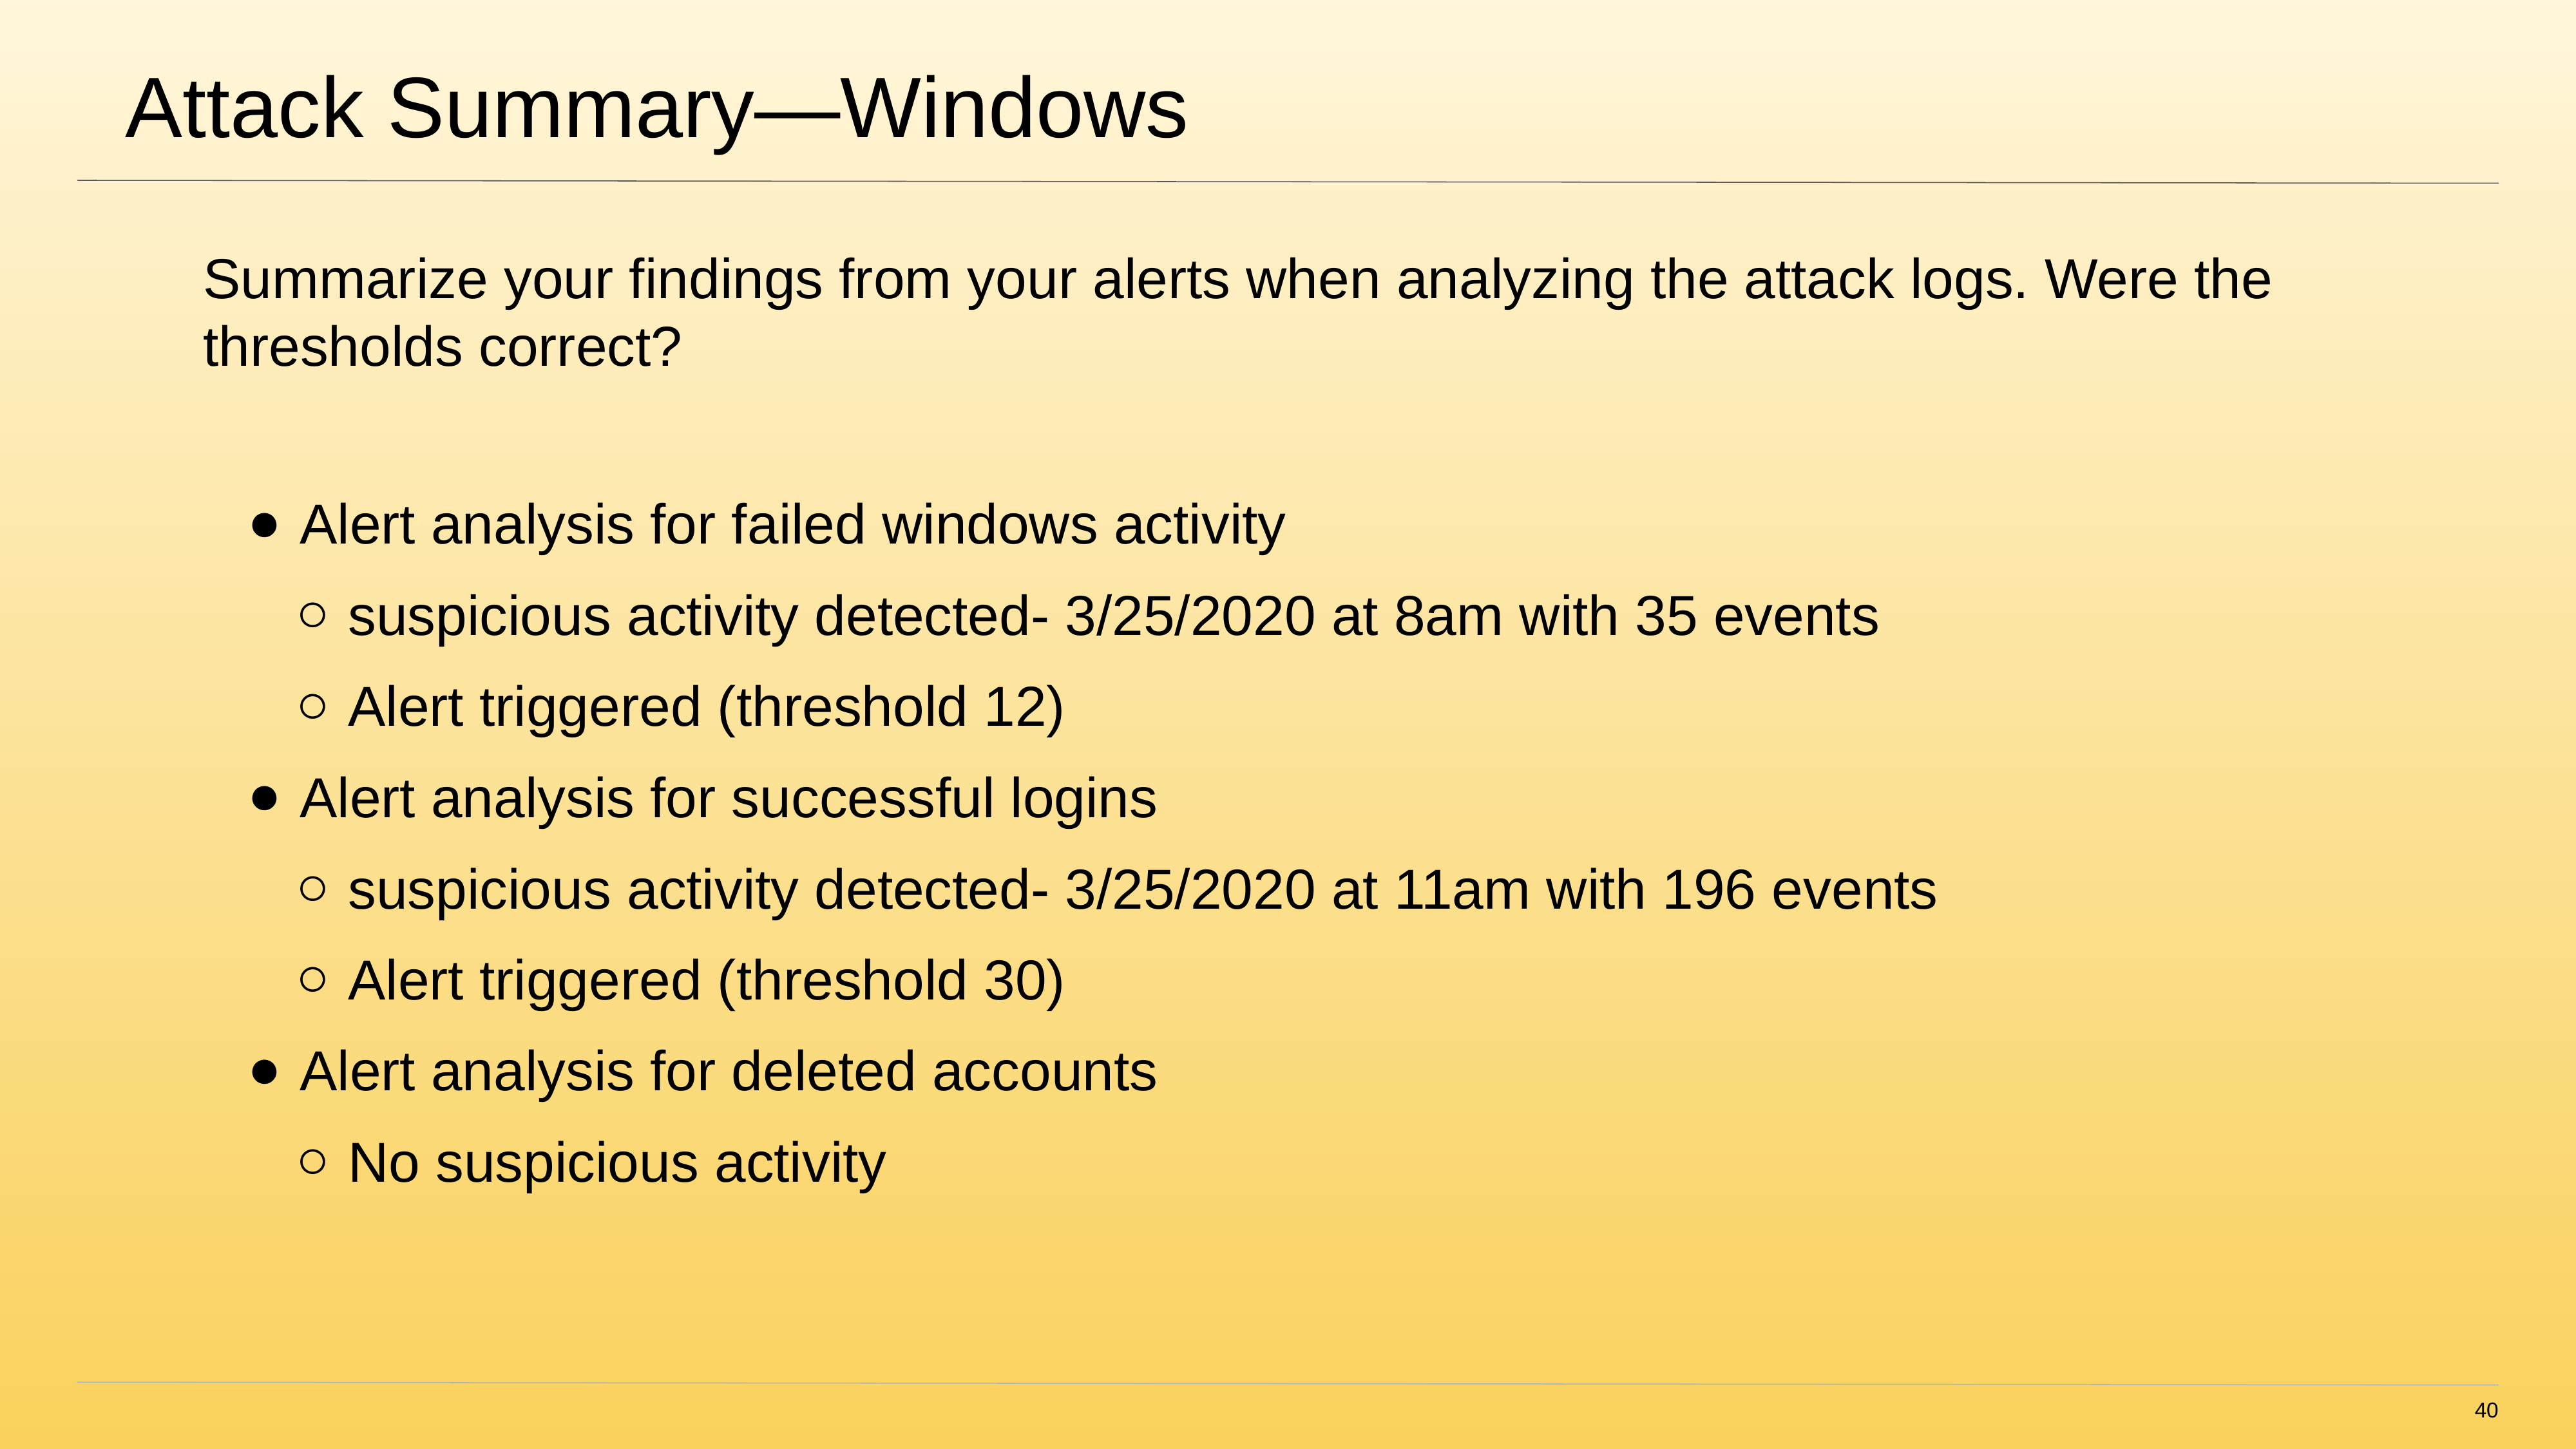

# Attack Summary—Windows
Summarize your findings from your alerts when analyzing the attack logs. Were the thresholds correct?

Alert analysis for failed windows activity
suspicious activity detected- 3/25/2020 at 8am with 35 events
Alert triggered (threshold 12)
Alert analysis for successful logins
suspicious activity detected- 3/25/2020 at 11am with 196 events
Alert triggered (threshold 30)
Alert analysis for deleted accounts
No suspicious activity

40